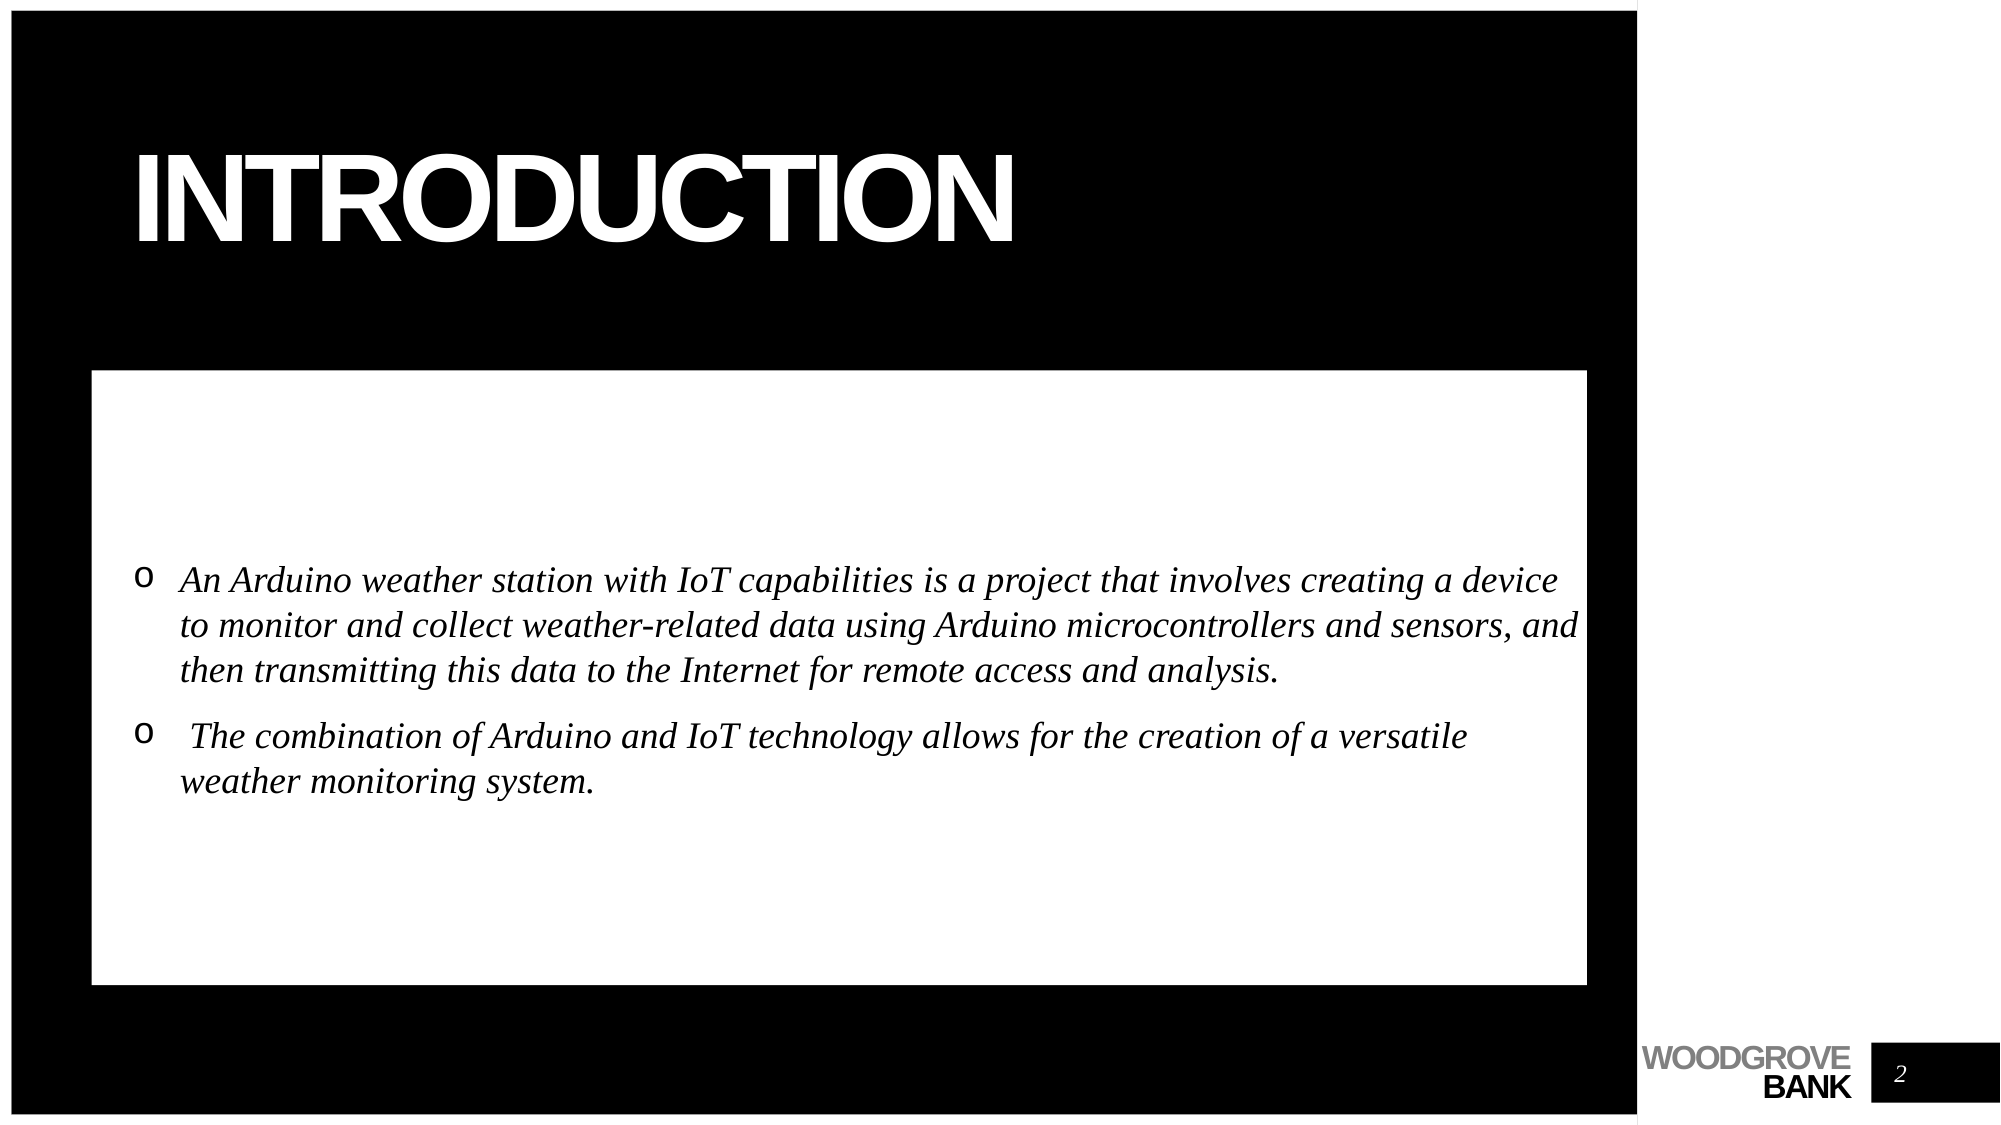

# INTRODUCTION
An Arduino weather station with IoT capabilities is a project that involves creating a device to monitor and collect weather-related data using Arduino microcontrollers and sensors, and then transmitting this data to the Internet for remote access and analysis.
 The combination of Arduino and IoT technology allows for the creation of a versatile weather monitoring system.
2